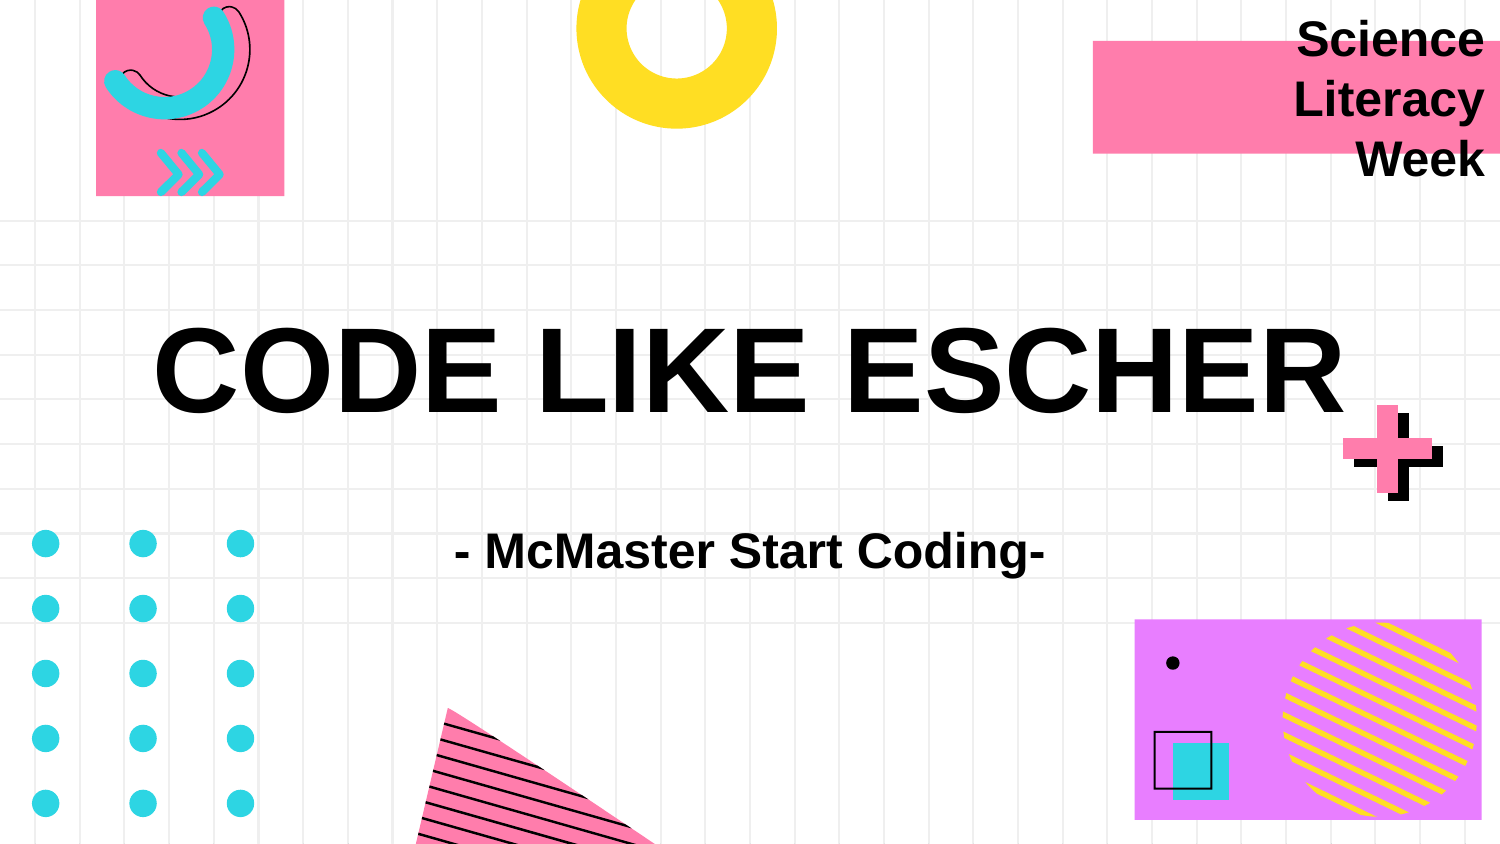

Science Literacy Week
# CODE LIKE ESCHER
- McMaster Start Coding-